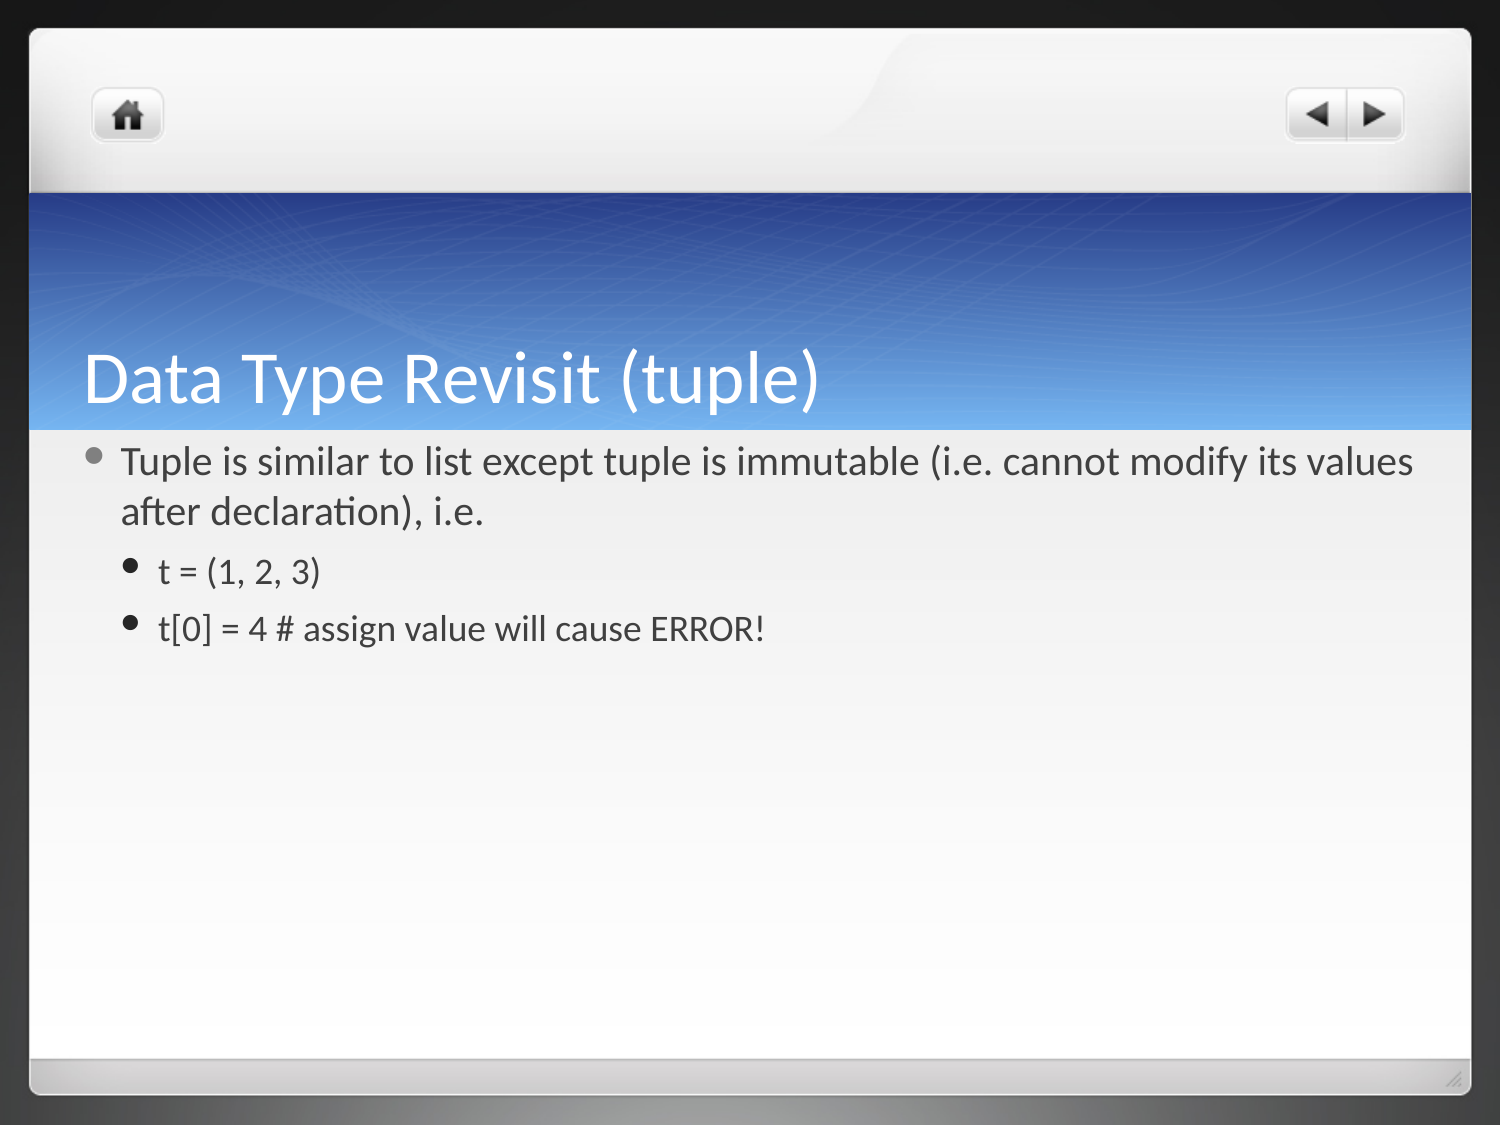

# Data Type Revisit (tuple)
Tuple is similar to list except tuple is immutable (i.e. cannot modify its values after declaration), i.e.
t = (1, 2, 3)
t[0] = 4 # assign value will cause ERROR!